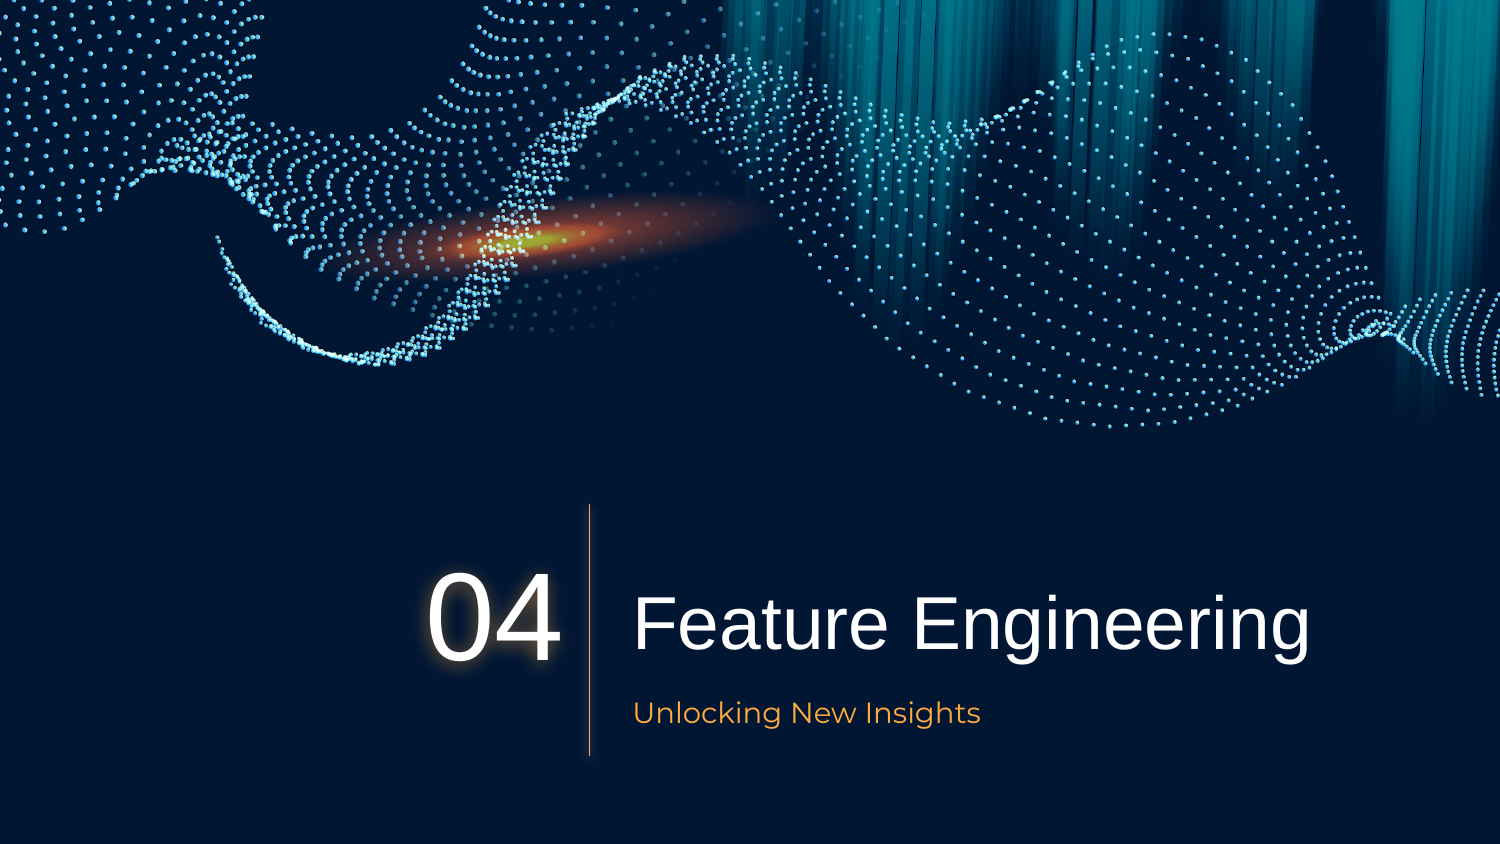

04
# Feature Engineering
Unlocking New Insights